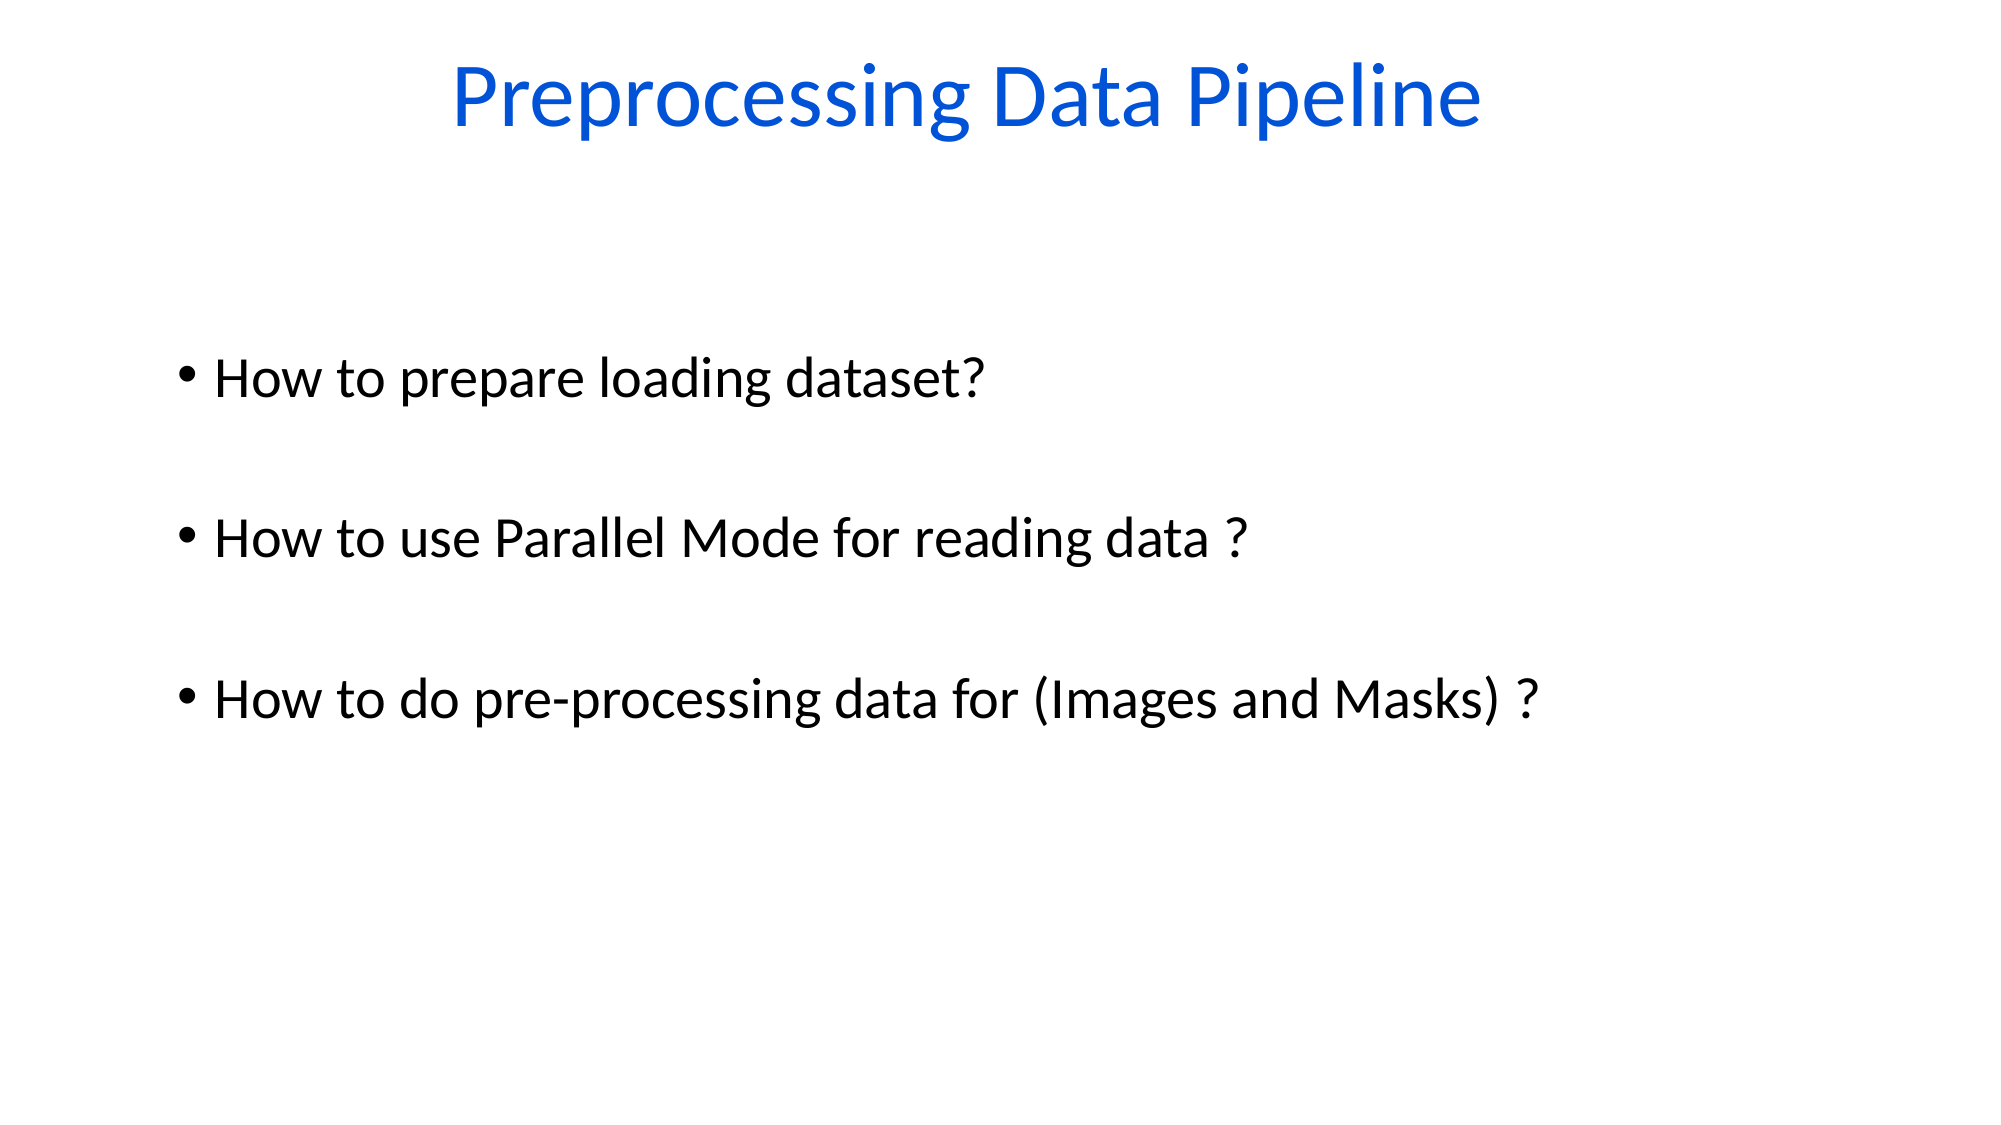

# Preprocessing Data Pipeline
How to prepare loading dataset?
How to use Parallel Mode for reading data ?
How to do pre-processing data for (Images and Masks) ?